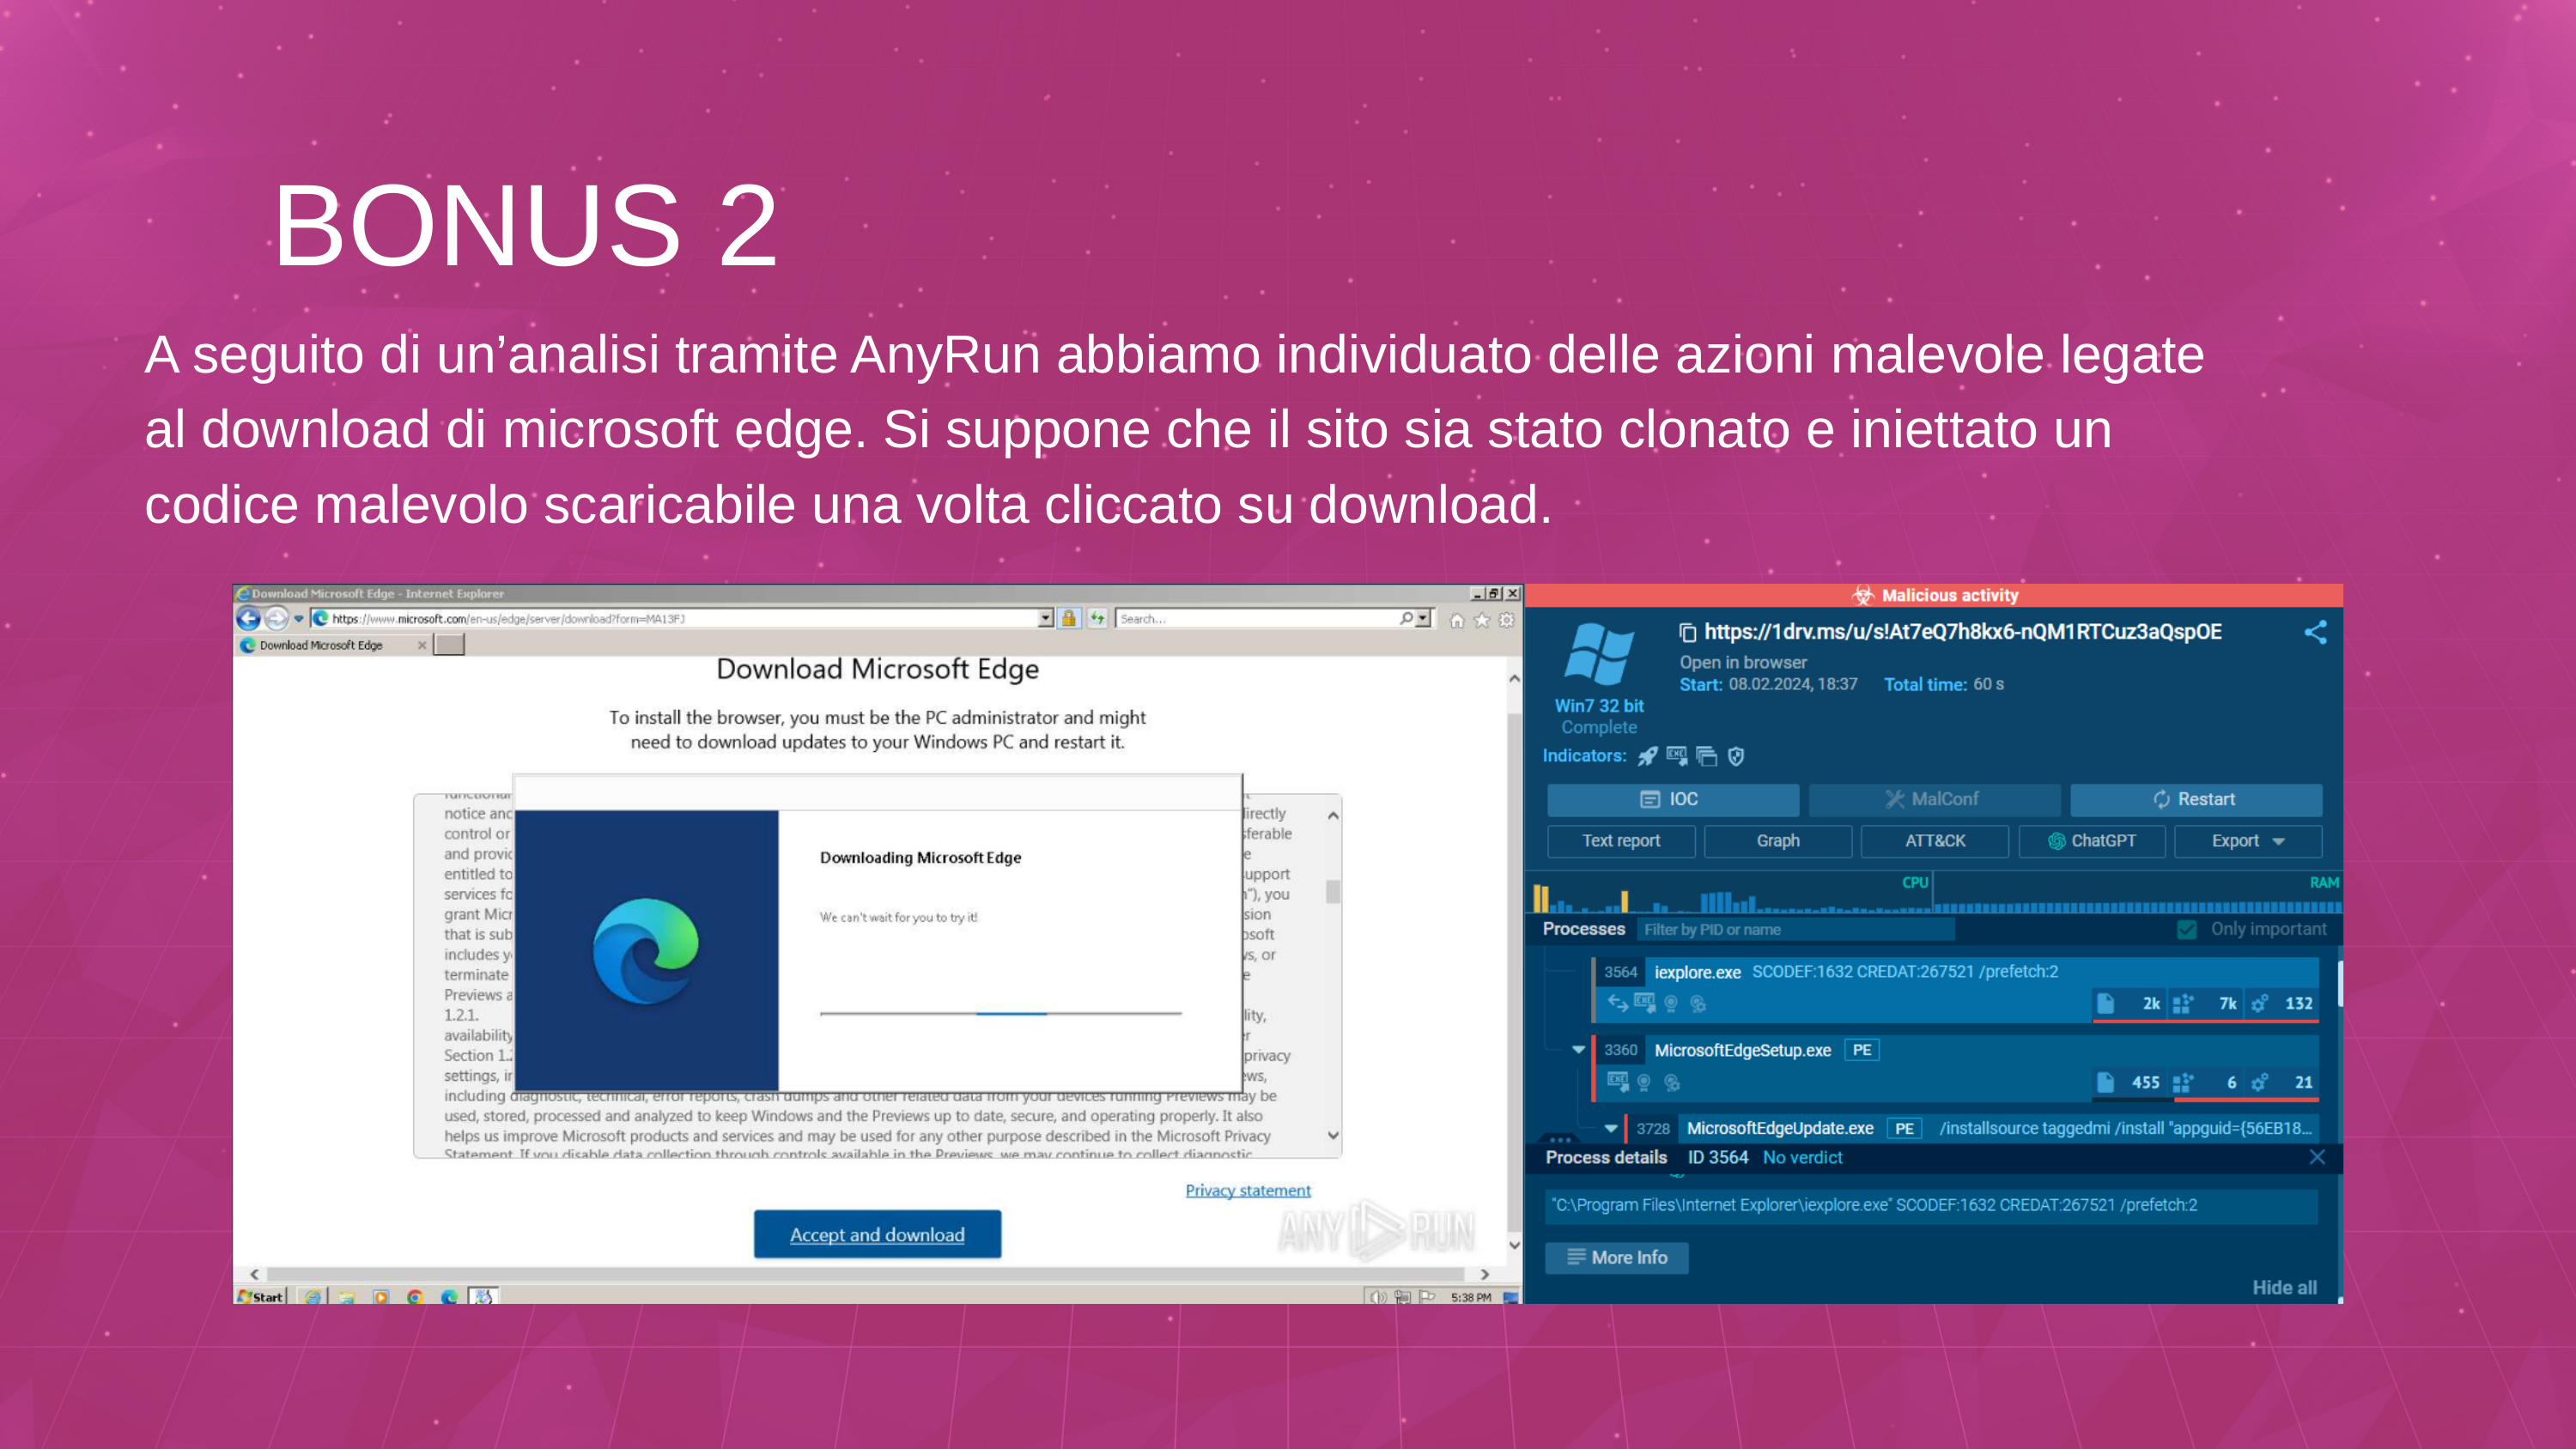

BONUS 2
A seguito di un’analisi tramite AnyRun abbiamo individuato delle azioni malevole legate al download di microsoft edge. Si suppone che il sito sia stato clonato e iniettato un codice malevolo scaricabile una volta cliccato su download.